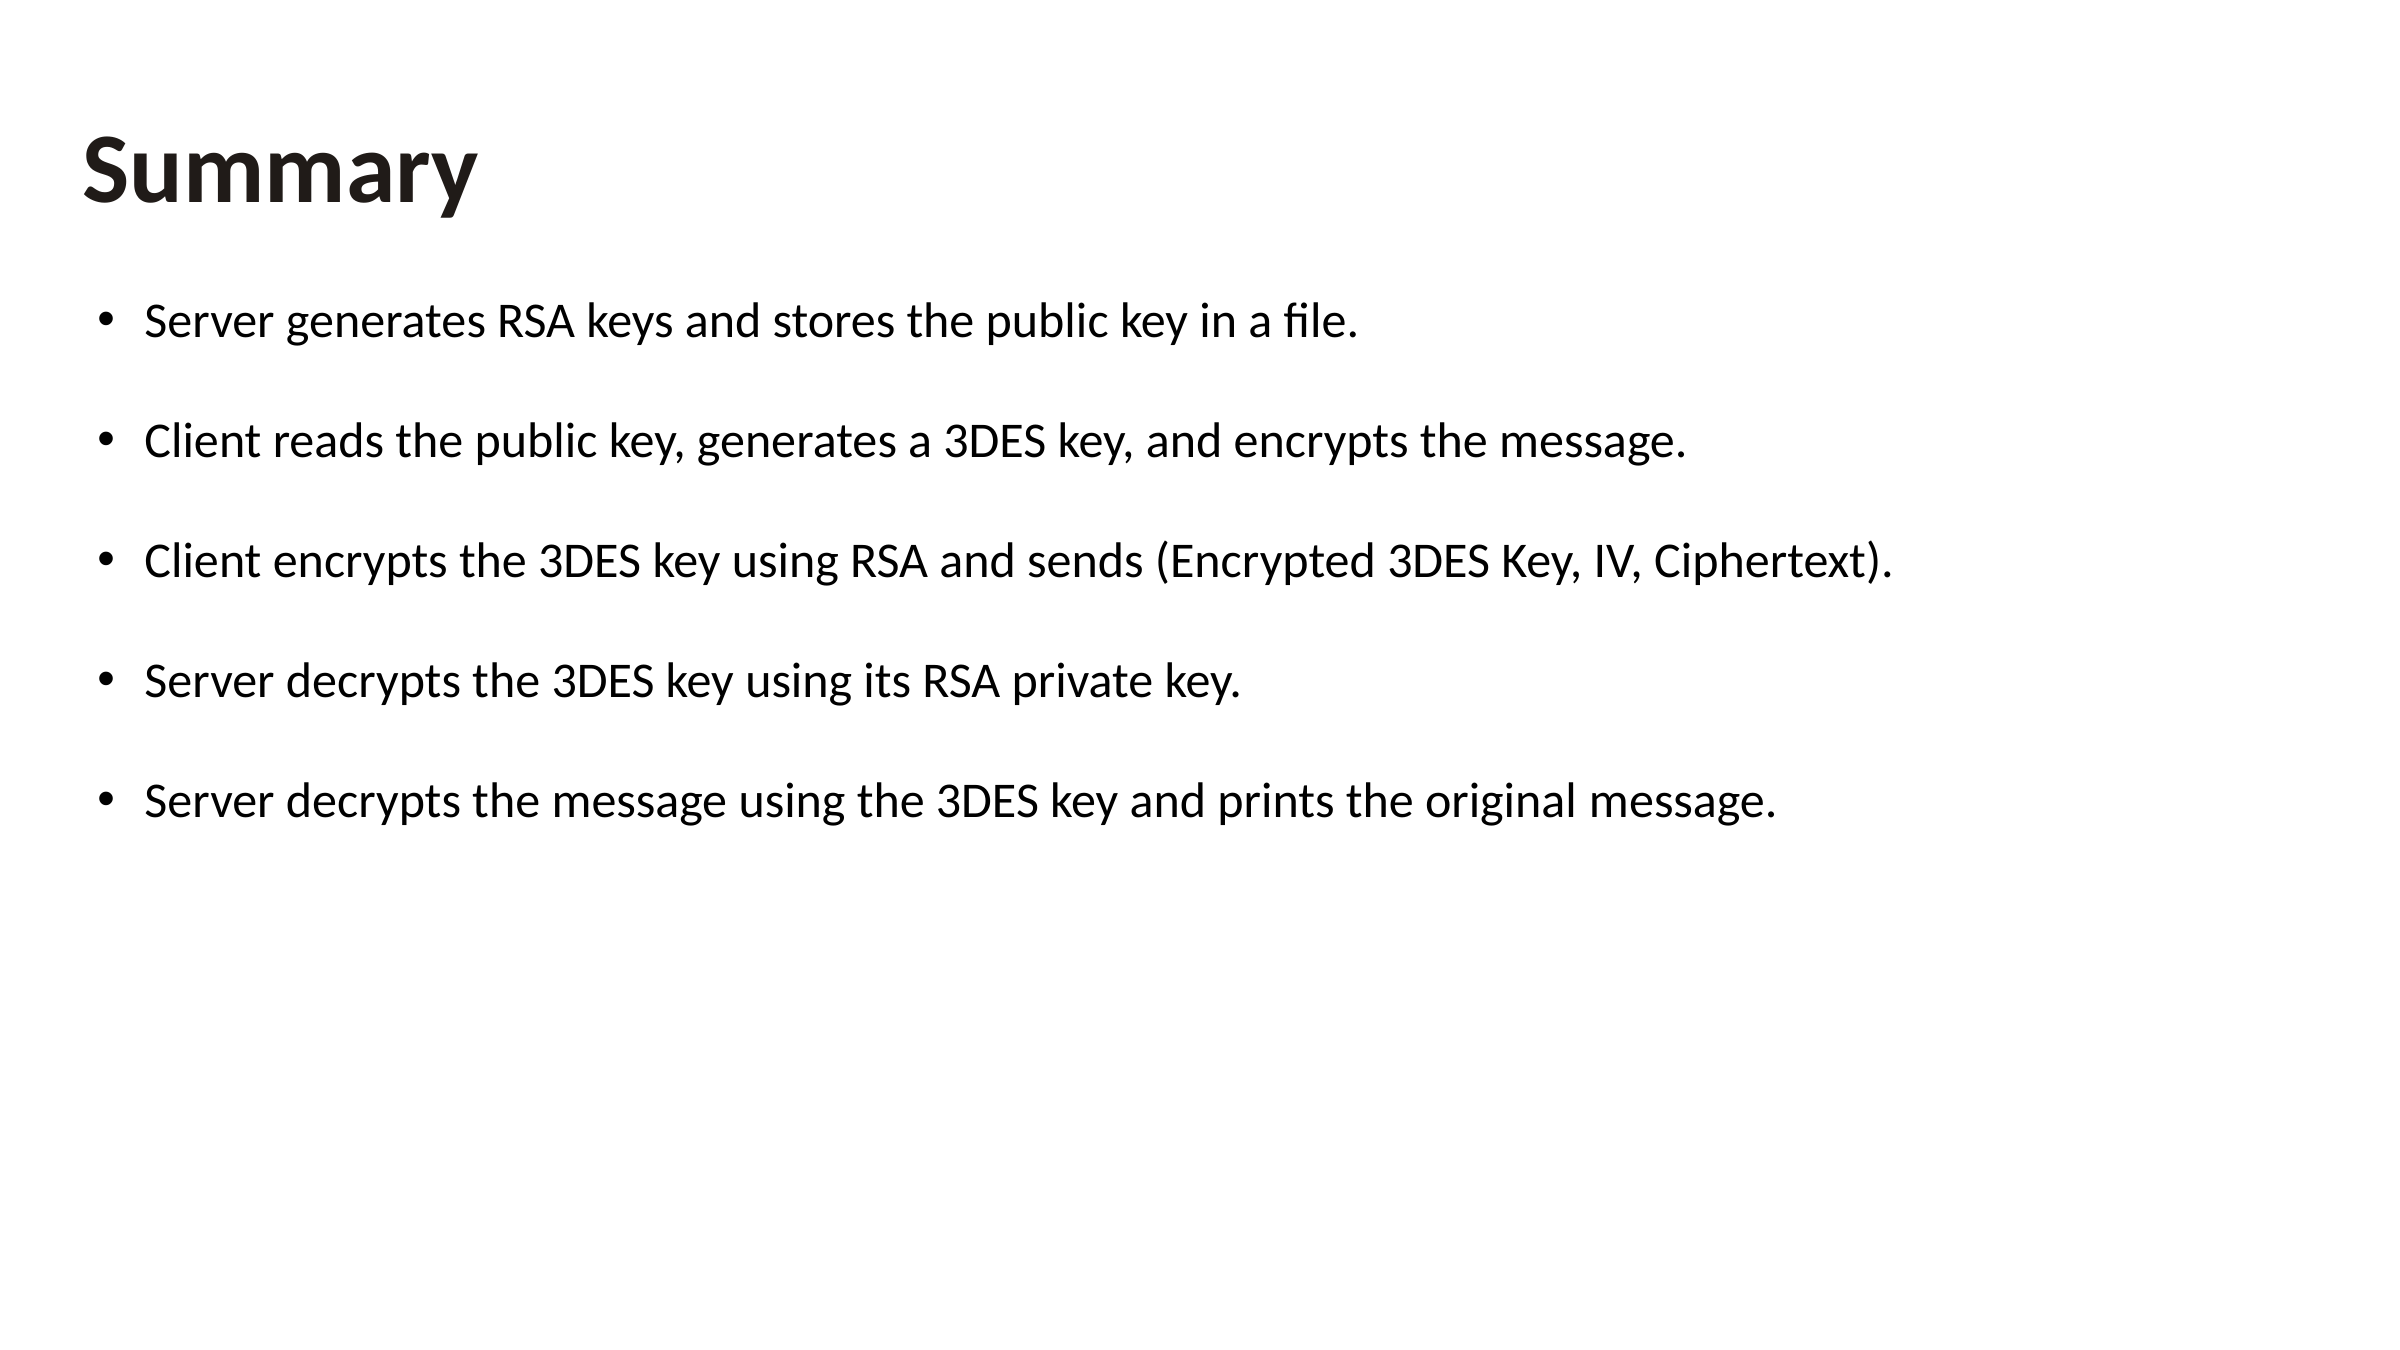

Summary
Server generates RSA keys and stores the public key in a file.

Client reads the public key, generates a 3DES key, and encrypts the message.

Client encrypts the 3DES key using RSA and sends (Encrypted 3DES Key, IV, Ciphertext).

Server decrypts the 3DES key using its RSA private key.

Server decrypts the message using the 3DES key and prints the original message.